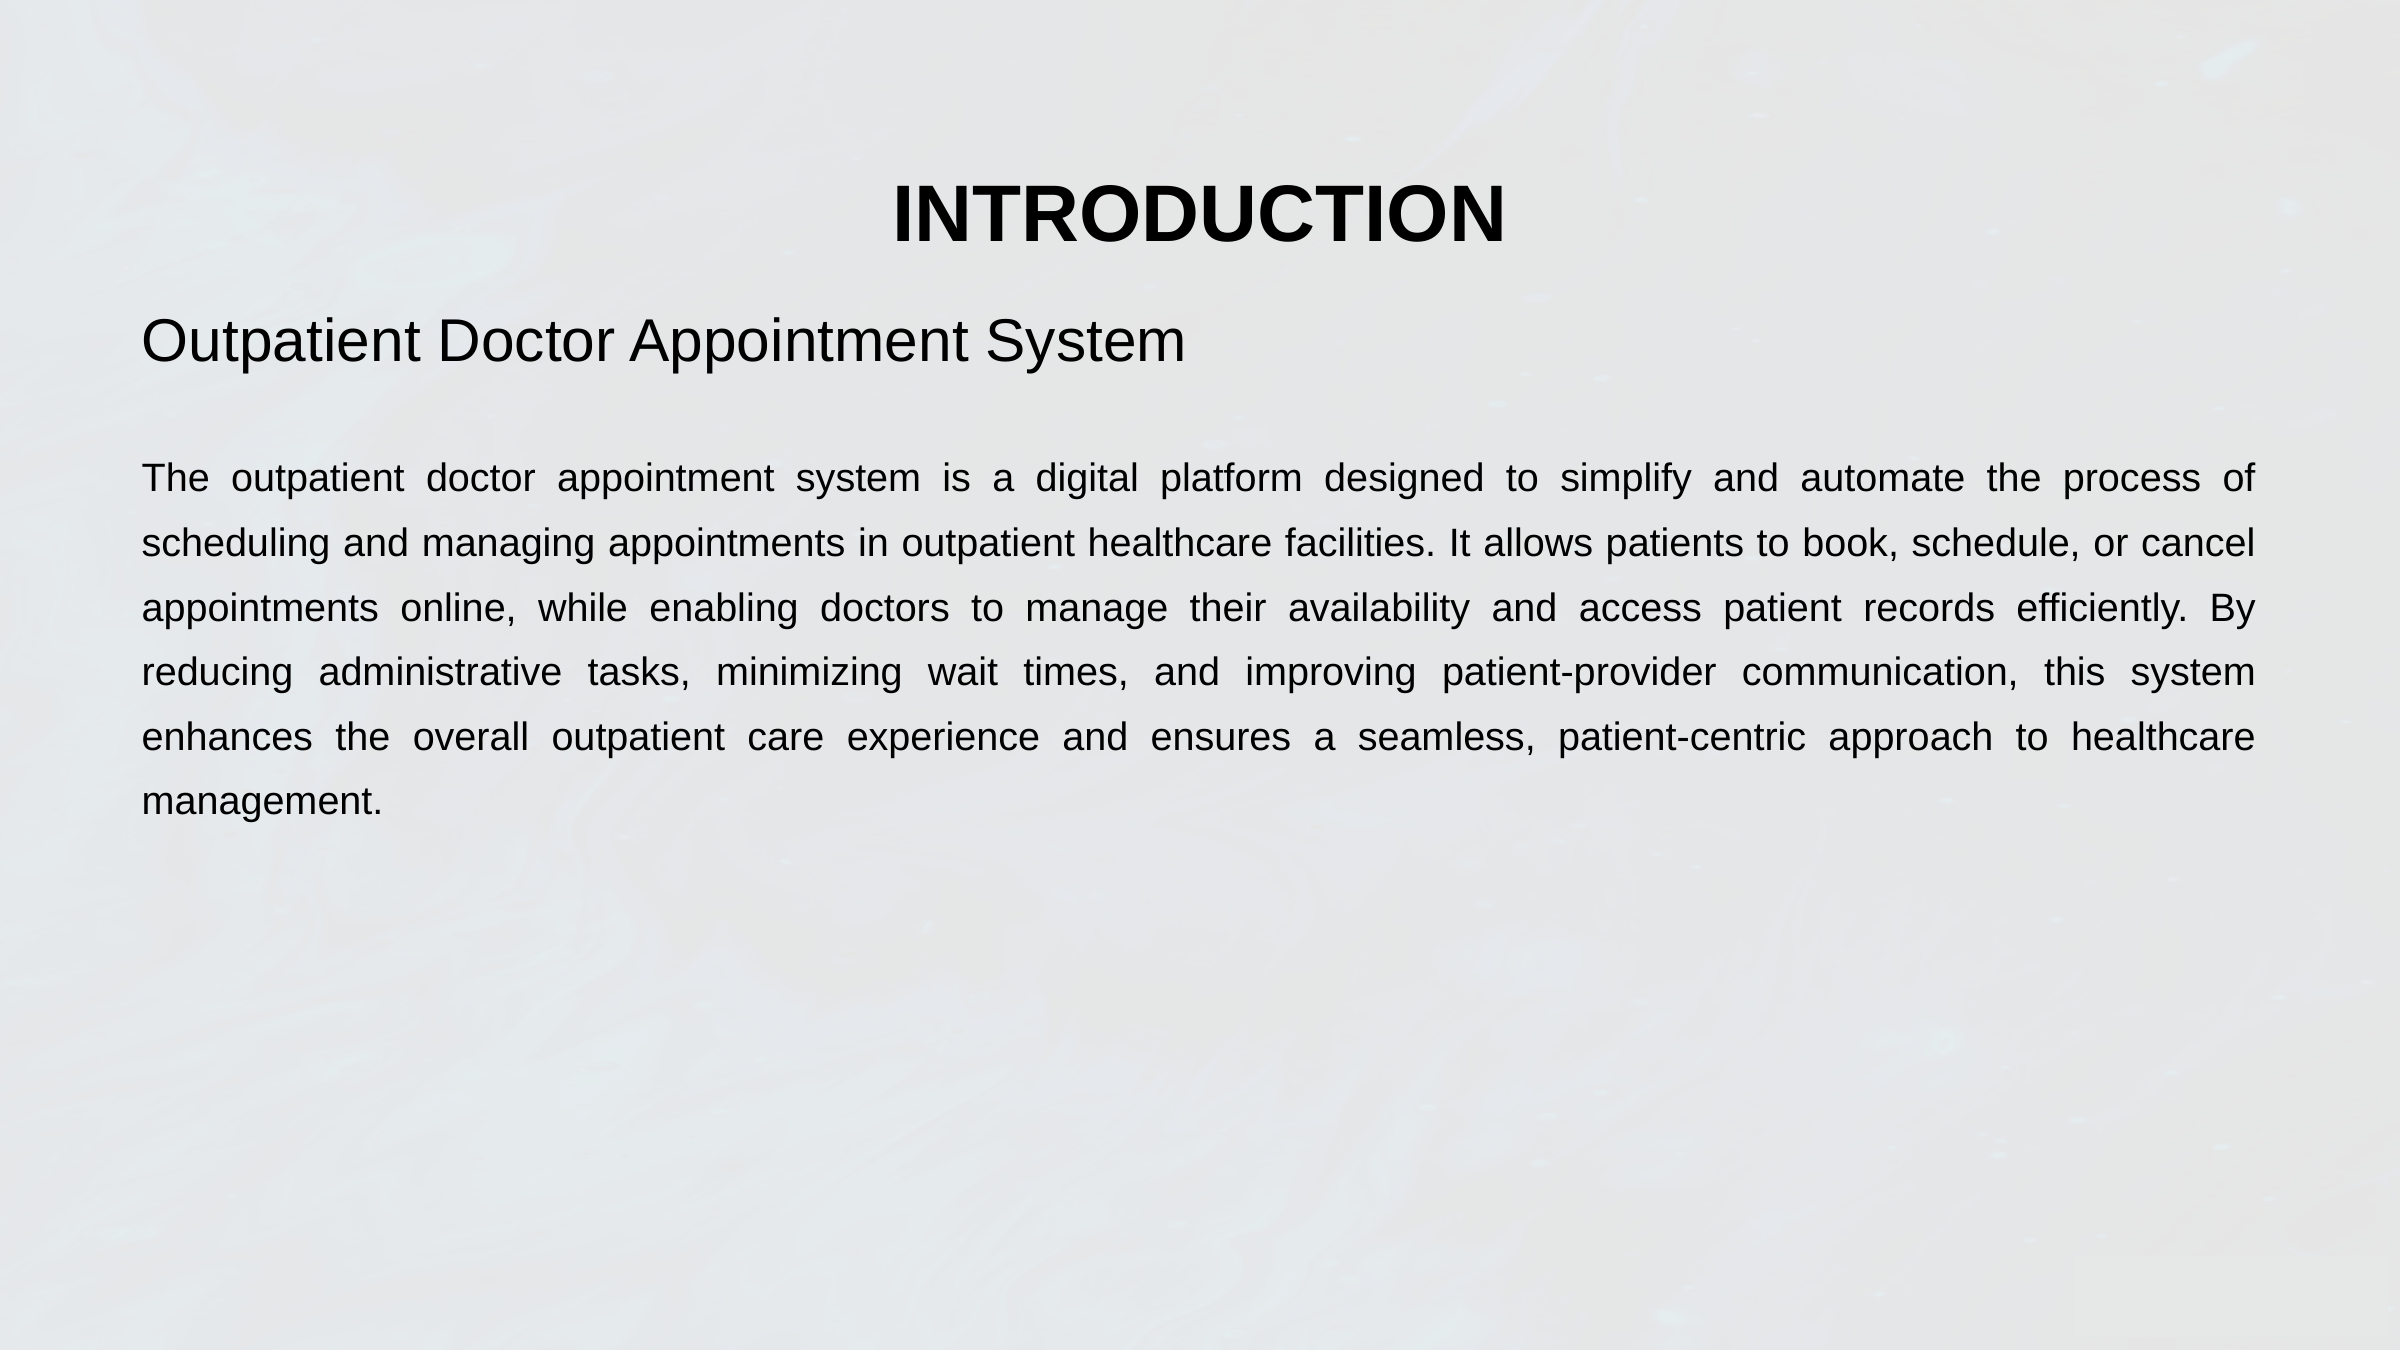

INTRODUCTION
Outpatient Doctor Appointment System
The outpatient doctor appointment system is a digital platform designed to simplify and automate the process of scheduling and managing appointments in outpatient healthcare facilities. It allows patients to book, schedule, or cancel appointments online, while enabling doctors to manage their availability and access patient records efficiently. By reducing administrative tasks, minimizing wait times, and improving patient-provider communication, this system enhances the overall outpatient care experience and ensures a seamless, patient-centric approach to healthcare management.